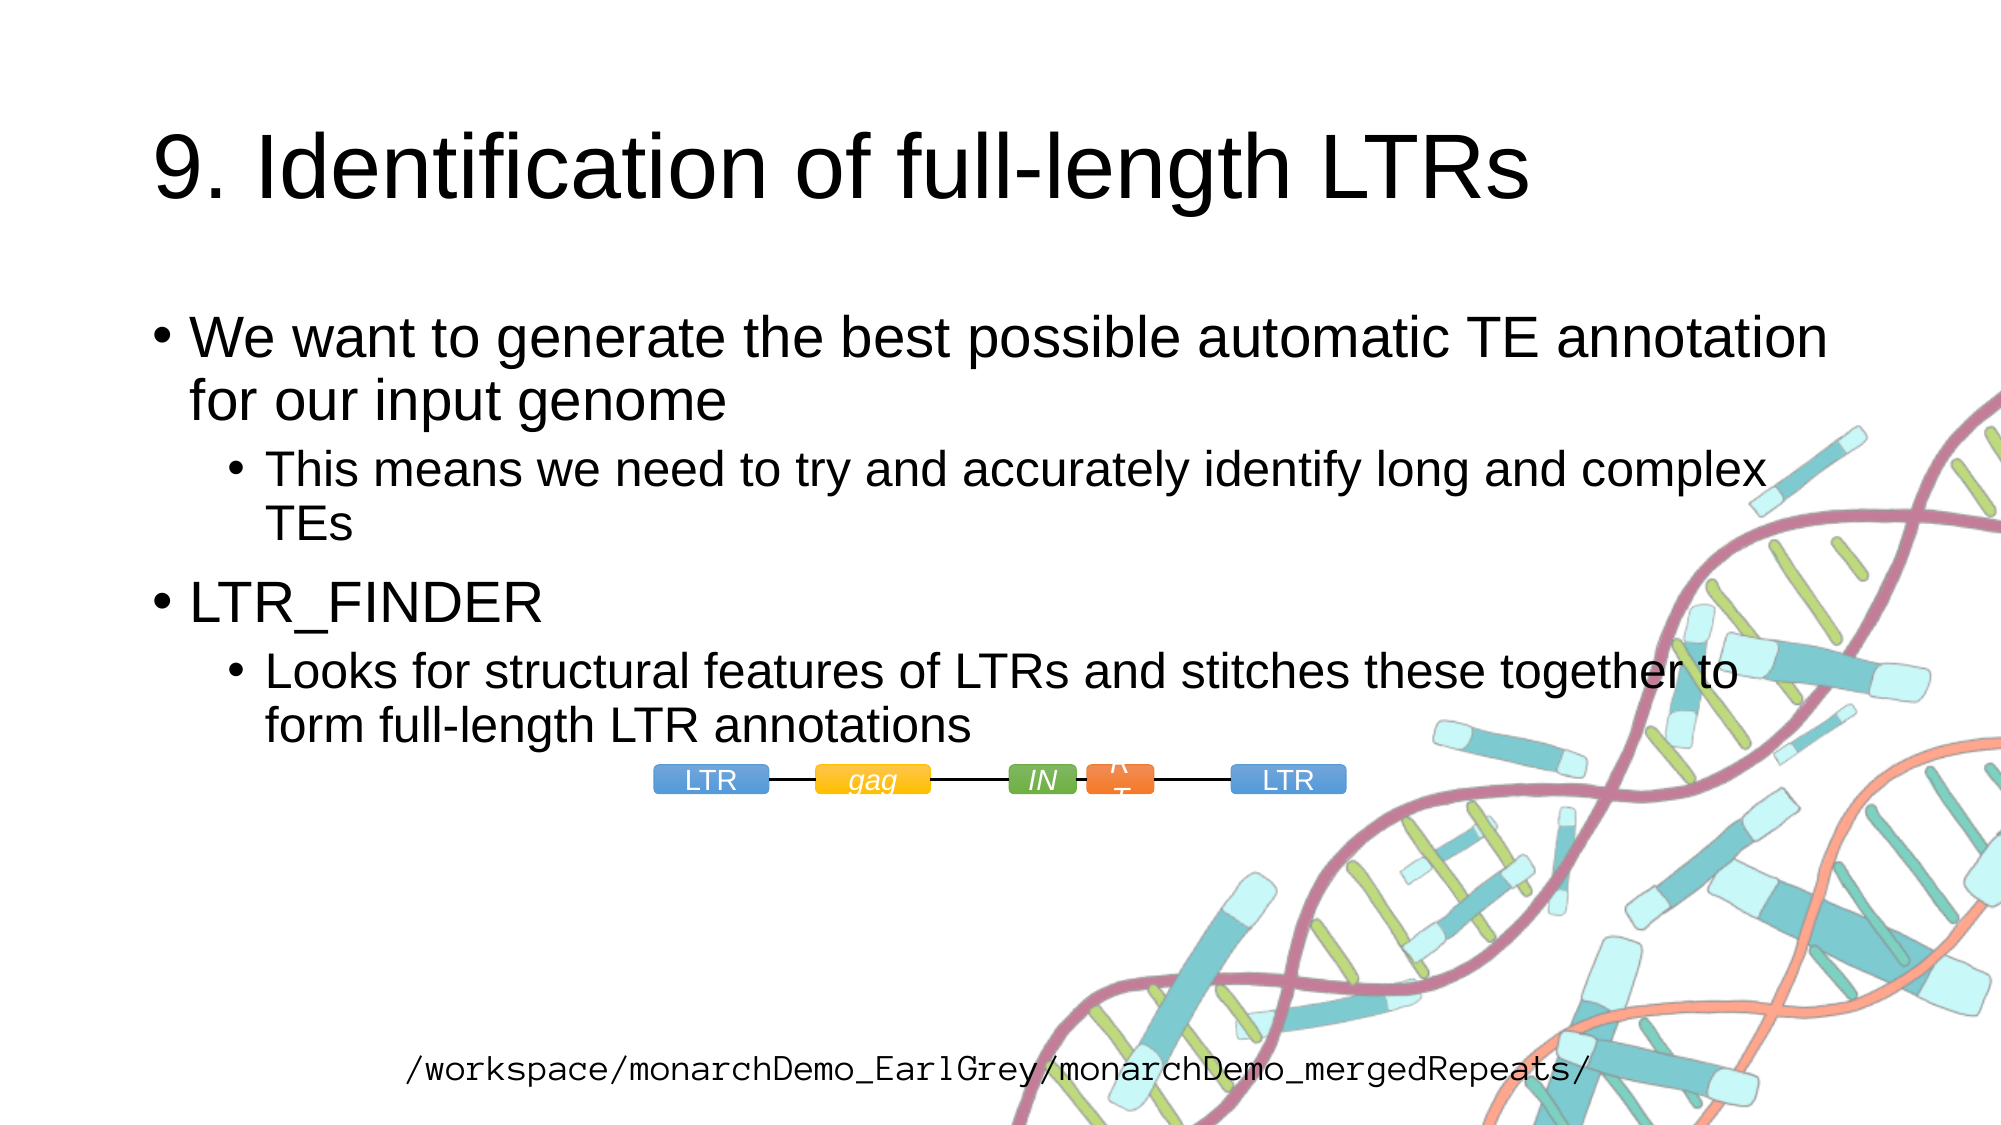

# 9. Identification of full-length LTRs
We want to generate the best possible automatic TE annotation for our input genome
This means we need to try and accurately identify long and complex TEs
LTR_FINDER
Looks for structural features of LTRs and stitches these together to form full-length LTR annotations
LTR
gag
IN
RT
LTR
/workspace/monarchDemo_EarlGrey/monarchDemo_mergedRepeats/